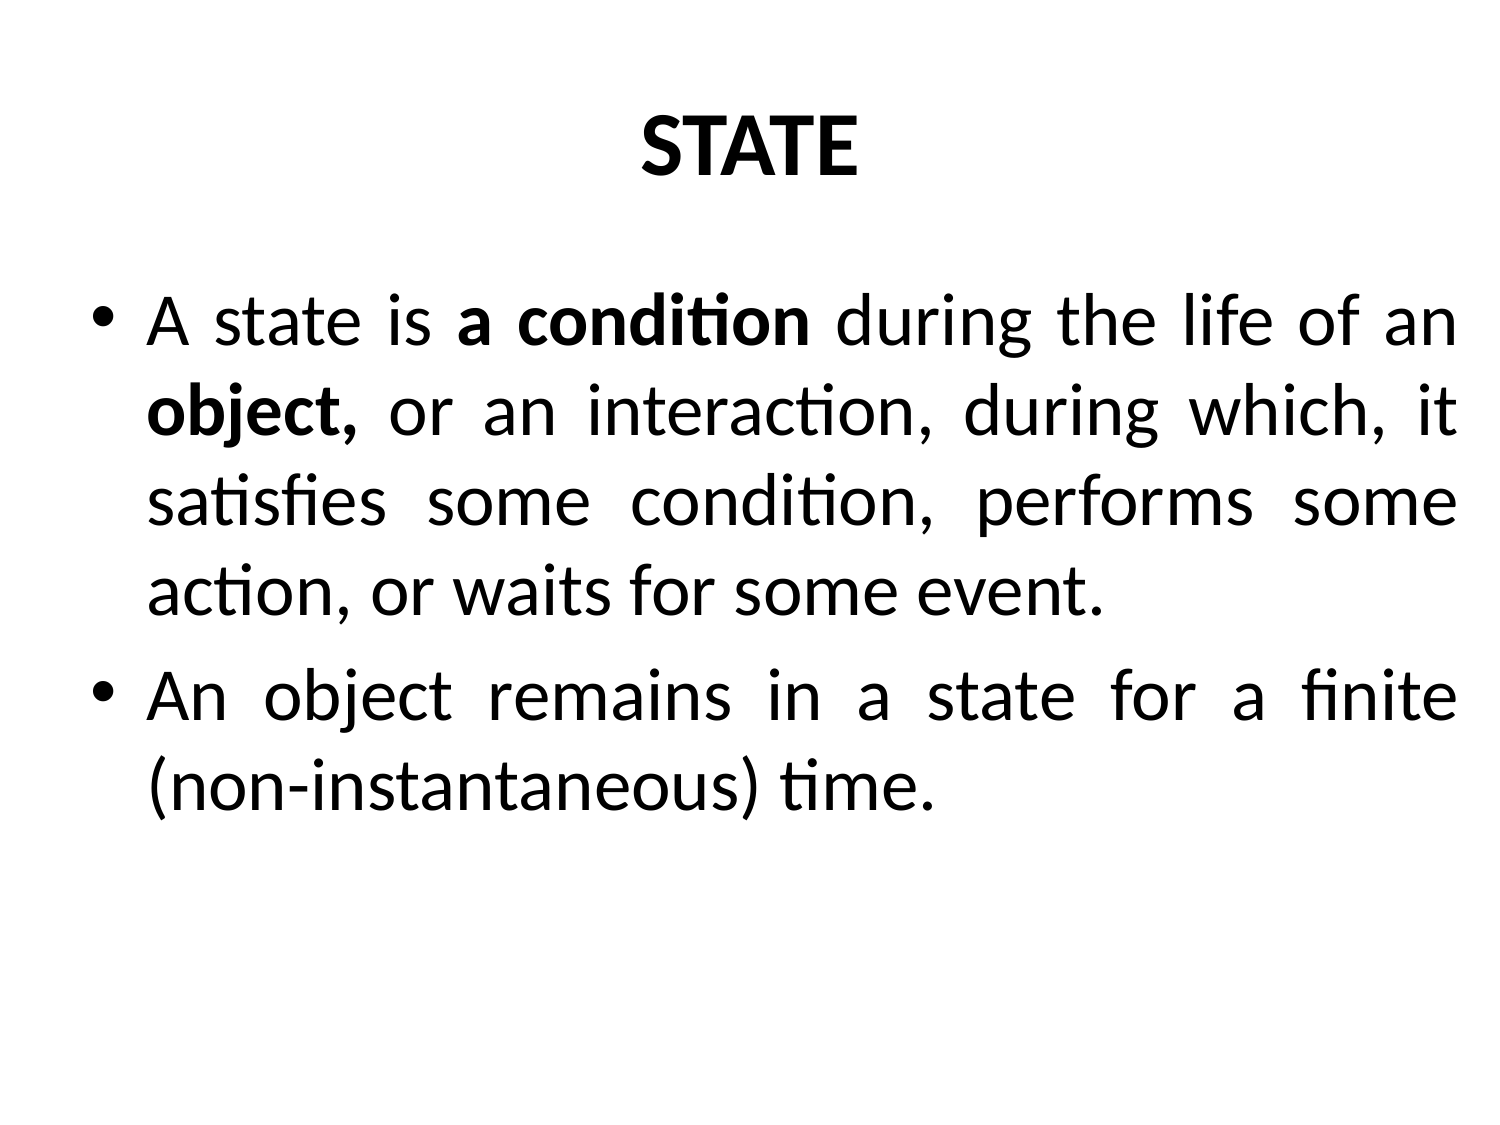

# STATE
A state is a condition during the life of an object, or an interaction, during which, it satisfies some condition, performs some action, or waits for some event.
An object remains in a state for a finite (non-instantaneous) time.